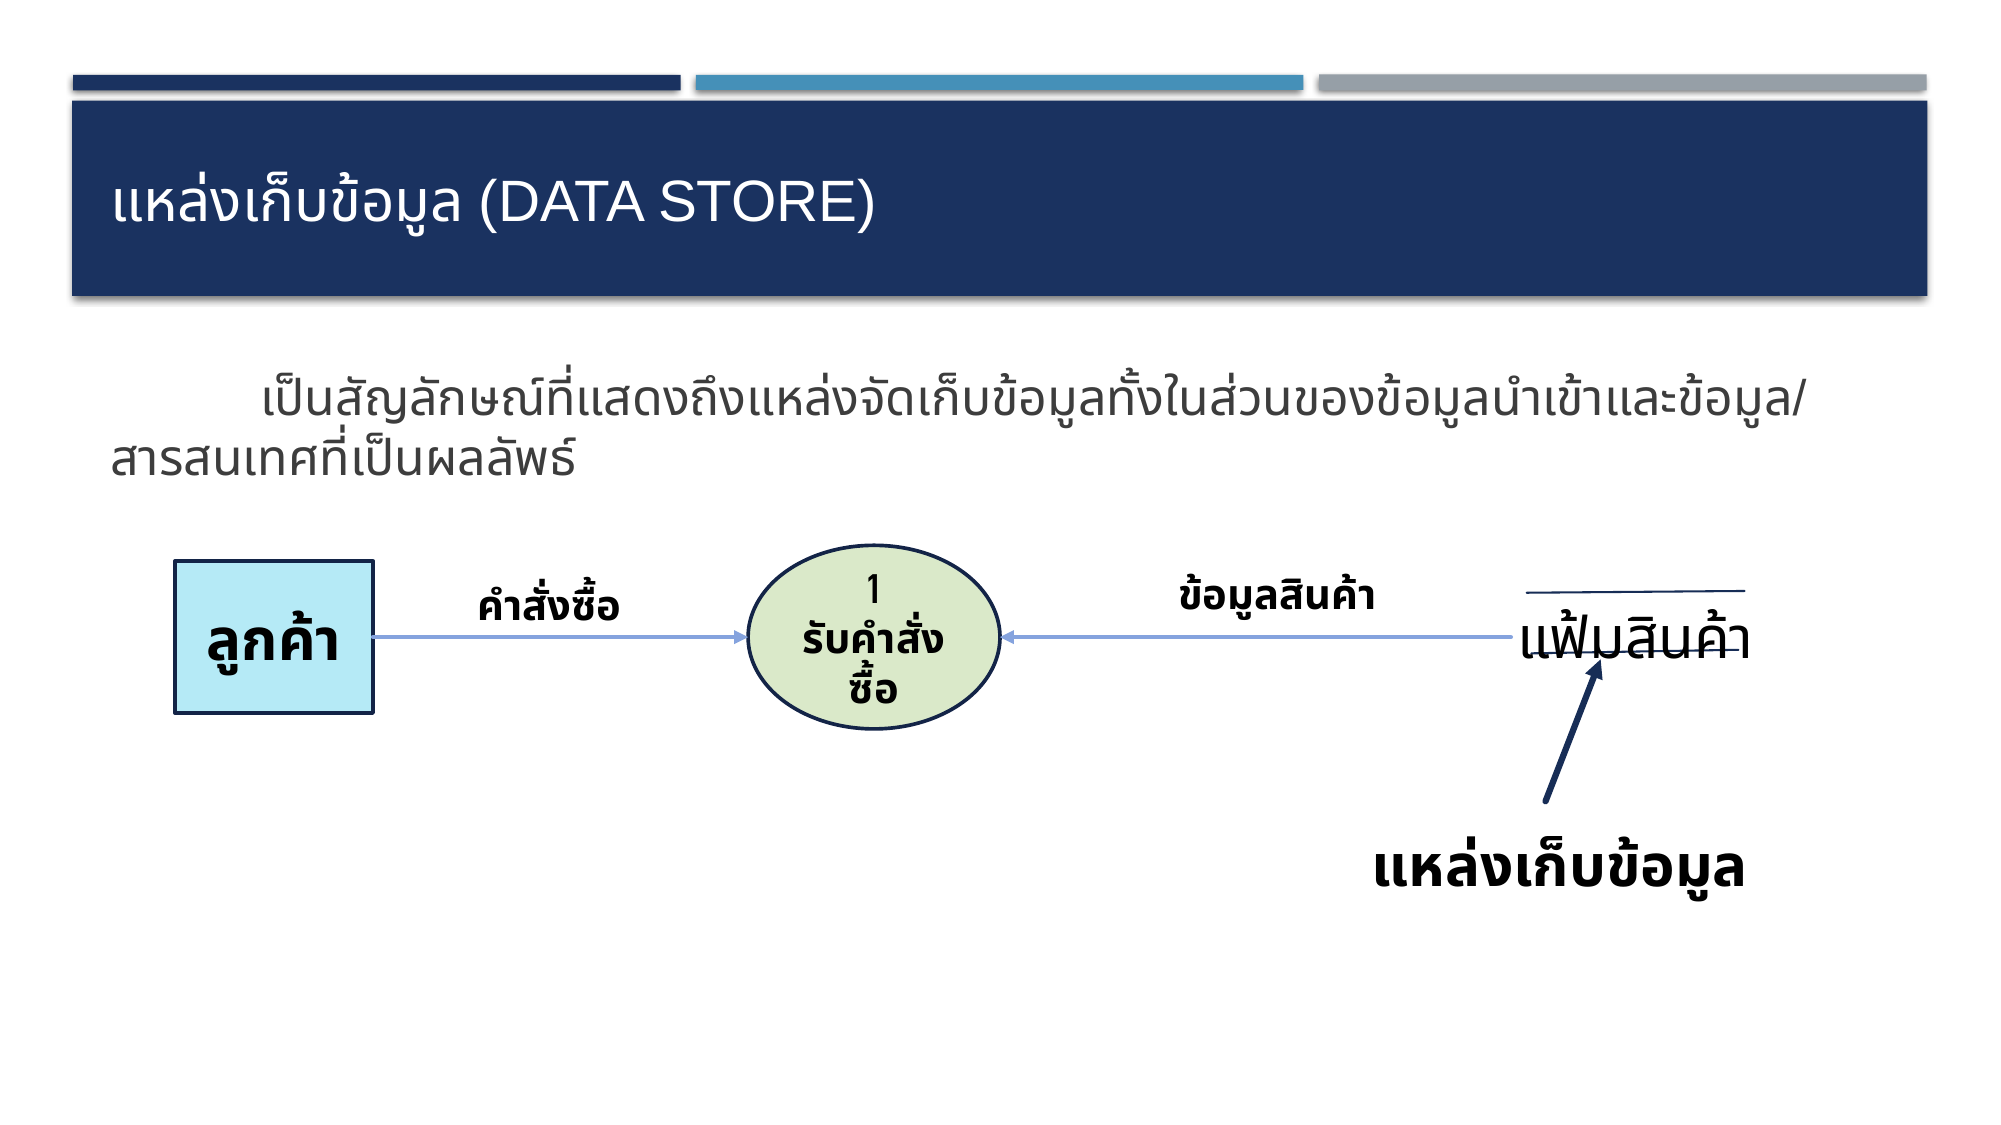

# แหล่งเก็บข้อมูล (Data store)
	เป็นสัญลักษณ์ที่แสดงถึงแหล่งจัดเก็บข้อมูลทั้งในส่วนของข้อมูลนำเข้าและข้อมูล/สารสนเทศที่เป็นผลลัพธ์
1
รับคำสั่งซื้อ
ข้อมูลสินค้า
ลูกค้า
คำสั่งซื้อ
แฟ้มสินค้า
แหล่งเก็บข้อมูล